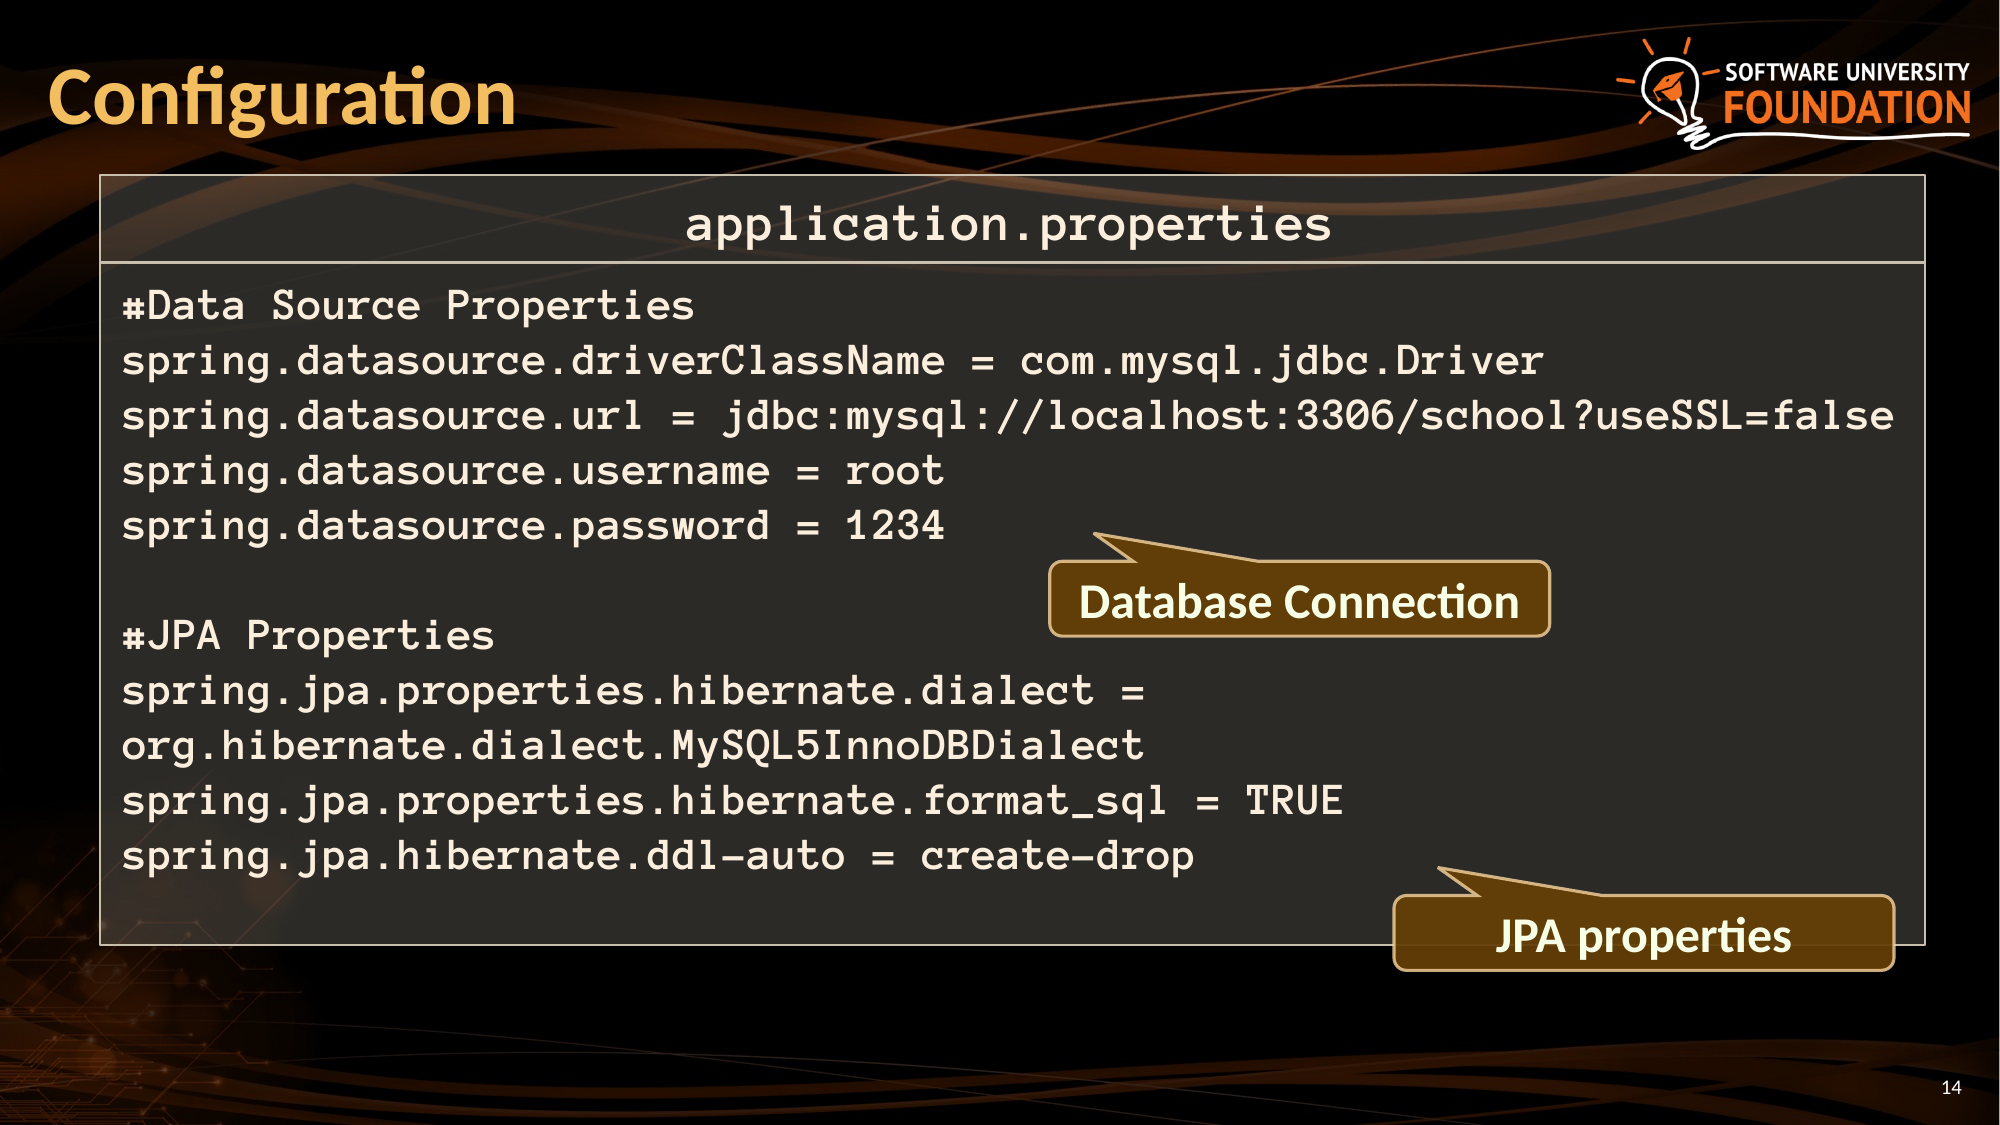

# Configuration
application.properties
#Data Source Properties
spring.datasource.driverClassName = com.mysql.jdbc.Driver
spring.datasource.url = jdbc:mysql://localhost:3306/school?useSSL=false
spring.datasource.username = root
spring.datasource.password = 1234

#JPA Properties
spring.jpa.properties.hibernate.dialect = org.hibernate.dialect.MySQL5InnoDBDialect
spring.jpa.properties.hibernate.format_sql = TRUE
spring.jpa.hibernate.ddl-auto = create-drop

Database Connection
JPA properties
14